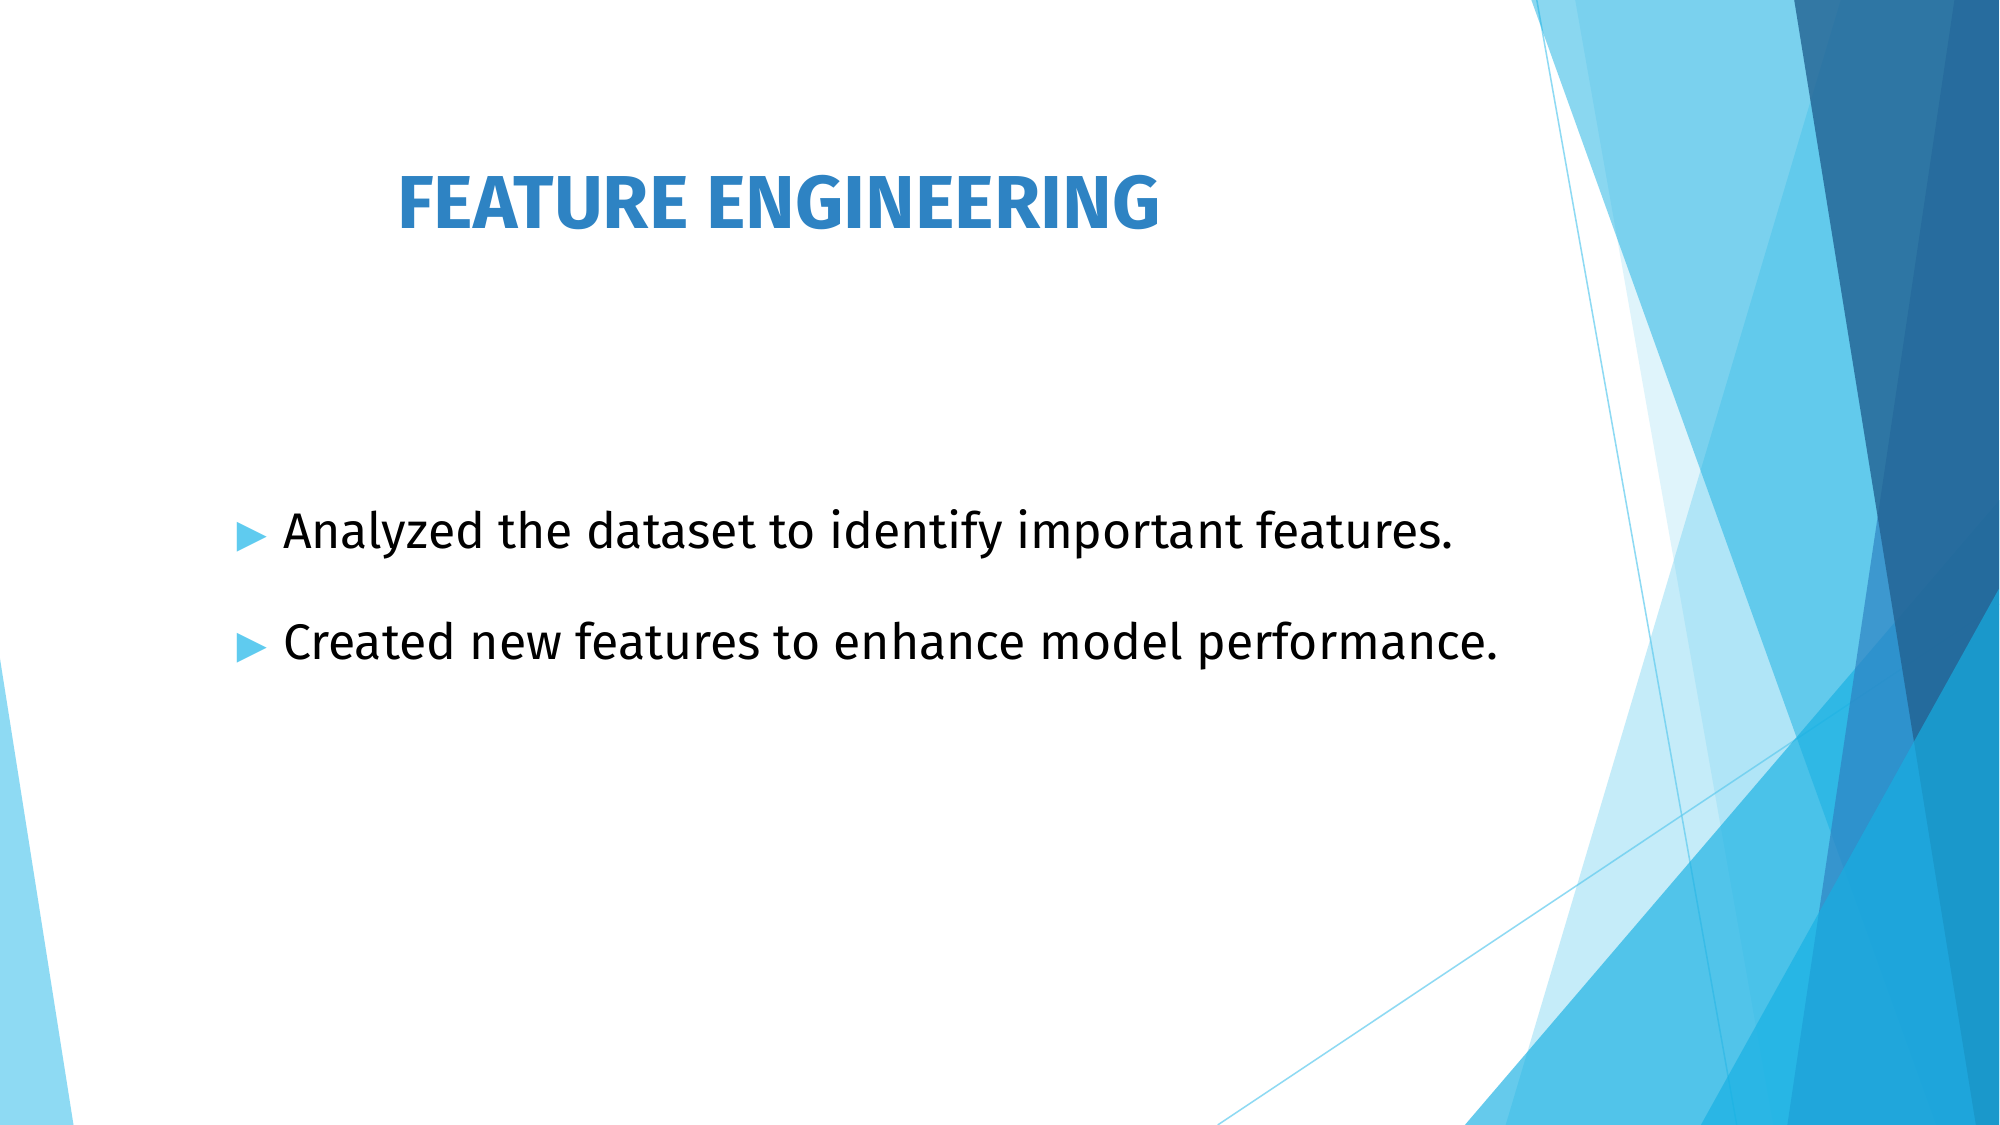

FEATURE ENGINEERING

Analyzed the dataset to identify important features.
Created new features to enhance model performance.